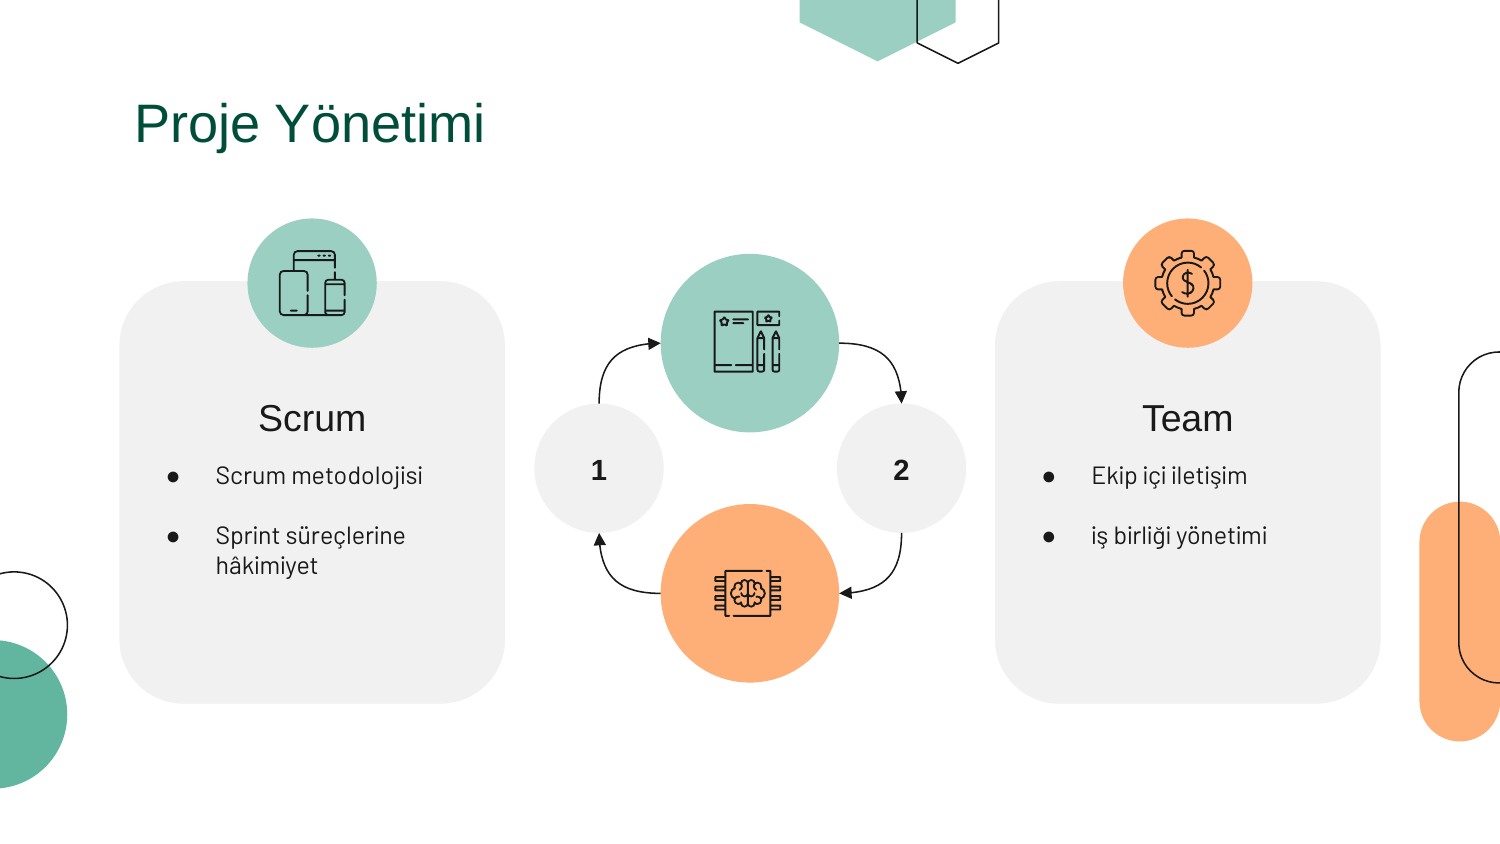

# Proje Yönetimi

Scrum
Team
1
2
Scrum metodolojisi

Sprint süreçlerine hâkimiyet
Ekip içi iletişim

iş birliği yönetimi